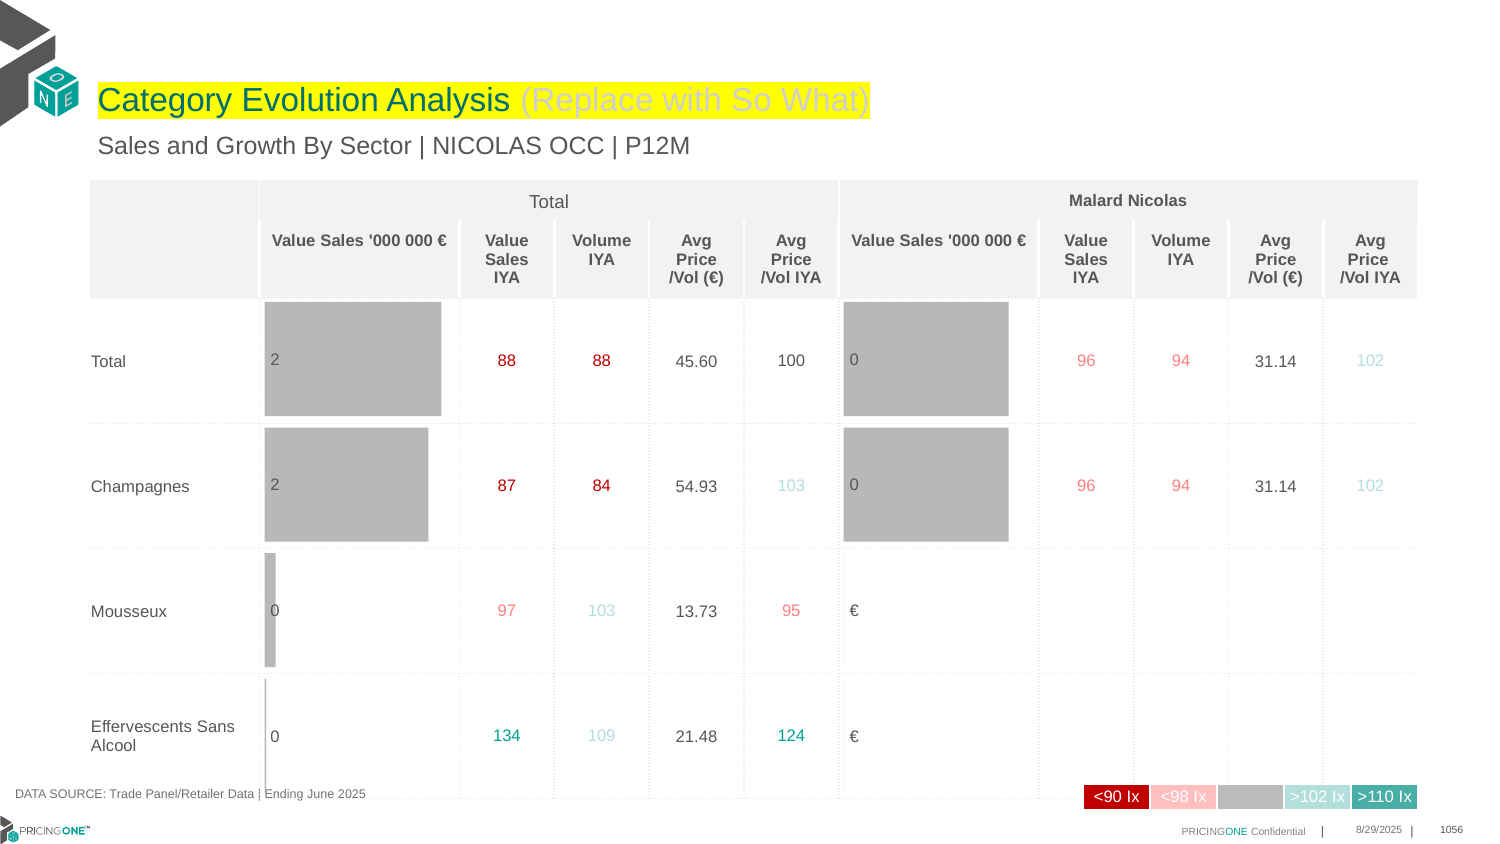

# Category Evolution Analysis (Replace with So What)
Sales and Growth By Sector | NICOLAS OCC | P12M
|  | Total |  |  |  |  | Malard Nicolas |  |  |  |  |
| --- | --- | --- | --- | --- | --- | --- | --- | --- | --- | --- |
|  | Value Sales '000 000 € | Value Sales IYA | Volume IYA | Avg Price /Vol (€) | Avg Price /Vol IYA | Value Sales '000 000 € | Value Sales IYA | Volume IYA | Avg Price /Vol (€) | Avg Price /Vol IYA |
| Total |  | 88 | 88 | 45.60 | 100 |  | 96 | 94 | 31.14 | 102 |
| Champagnes |  | 87 | 84 | 54.93 | 103 |  | 96 | 94 | 31.14 | 102 |
| Mousseux |  | 97 | 103 | 13.73 | 95 |  |  |  |  |  |
| Effervescents Sans Alcool |  | 134 | 109 | 21.48 | 124 |  |  |  |  |  |

### Chart

| Category | Value Sales |
|---|---|
| Grand | 0.156347 |
| Champagnes | 0.156347 |
| Mousseux | 0.0 |
| Effervescents Sans Alcool | 0.0 |

### Chart

| Category | Value Sales |
|---|---|
| Grand | 1.676462 |
| Champagnes | 1.554442 |
| Mousseux | 0.1061 |
| Effervescents Sans Alcool | 0.01592 |
DATA SOURCE: Trade Panel/Retailer Data | Ending June 2025
| <90 Ix | <98 Ix |  | >102 Ix | >110 Ix |
| --- | --- | --- | --- | --- |

8/29/2025
1056